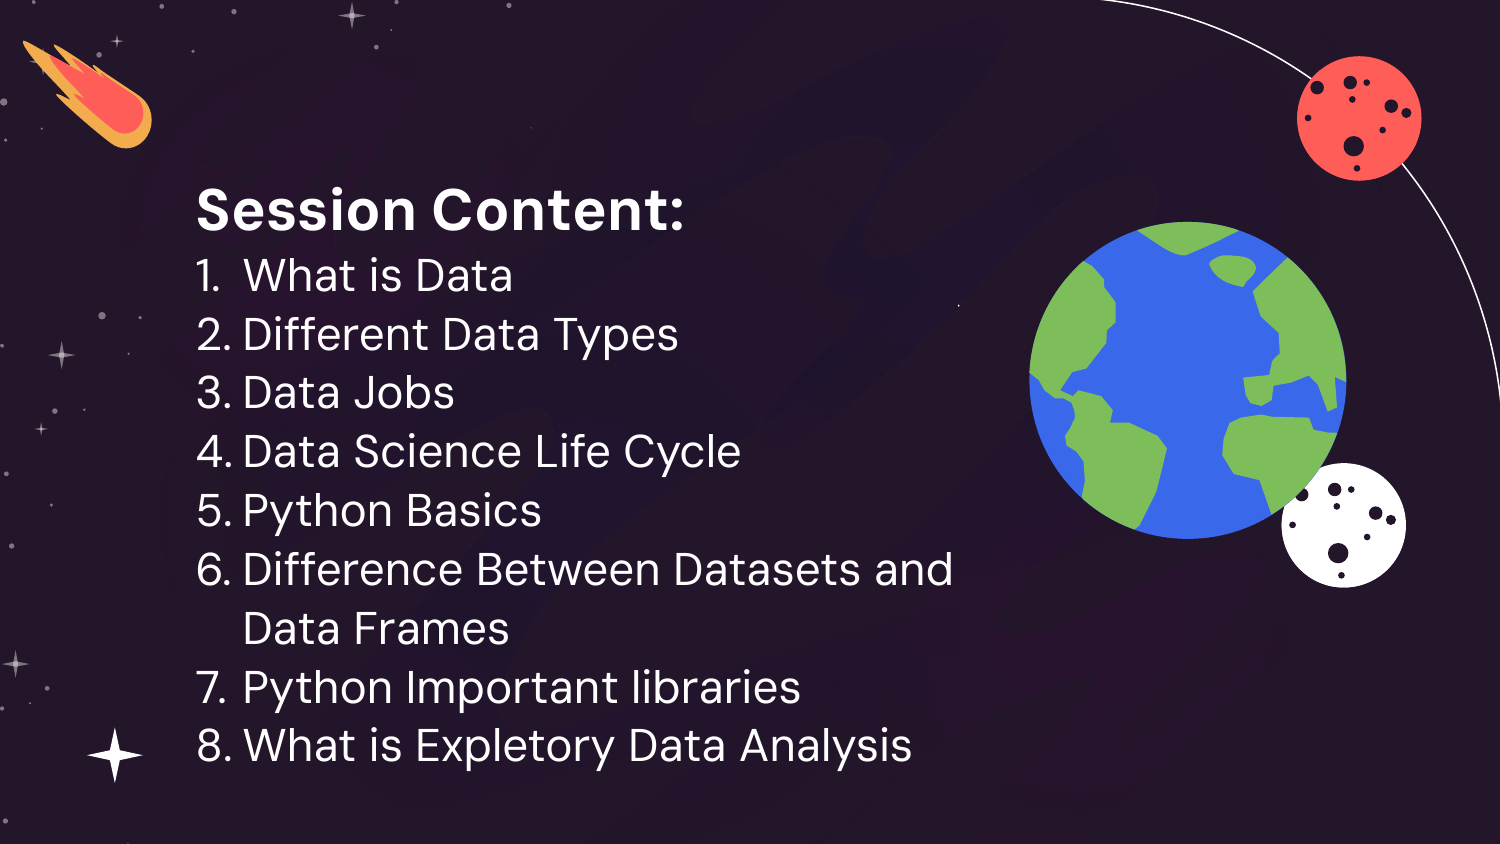

Session Content:
What is Data
Different Data Types
Data Jobs
Data Science Life Cycle
Python Basics
Difference Between Datasets and Data Frames
Python Important libraries
What is Expletory Data Analysis